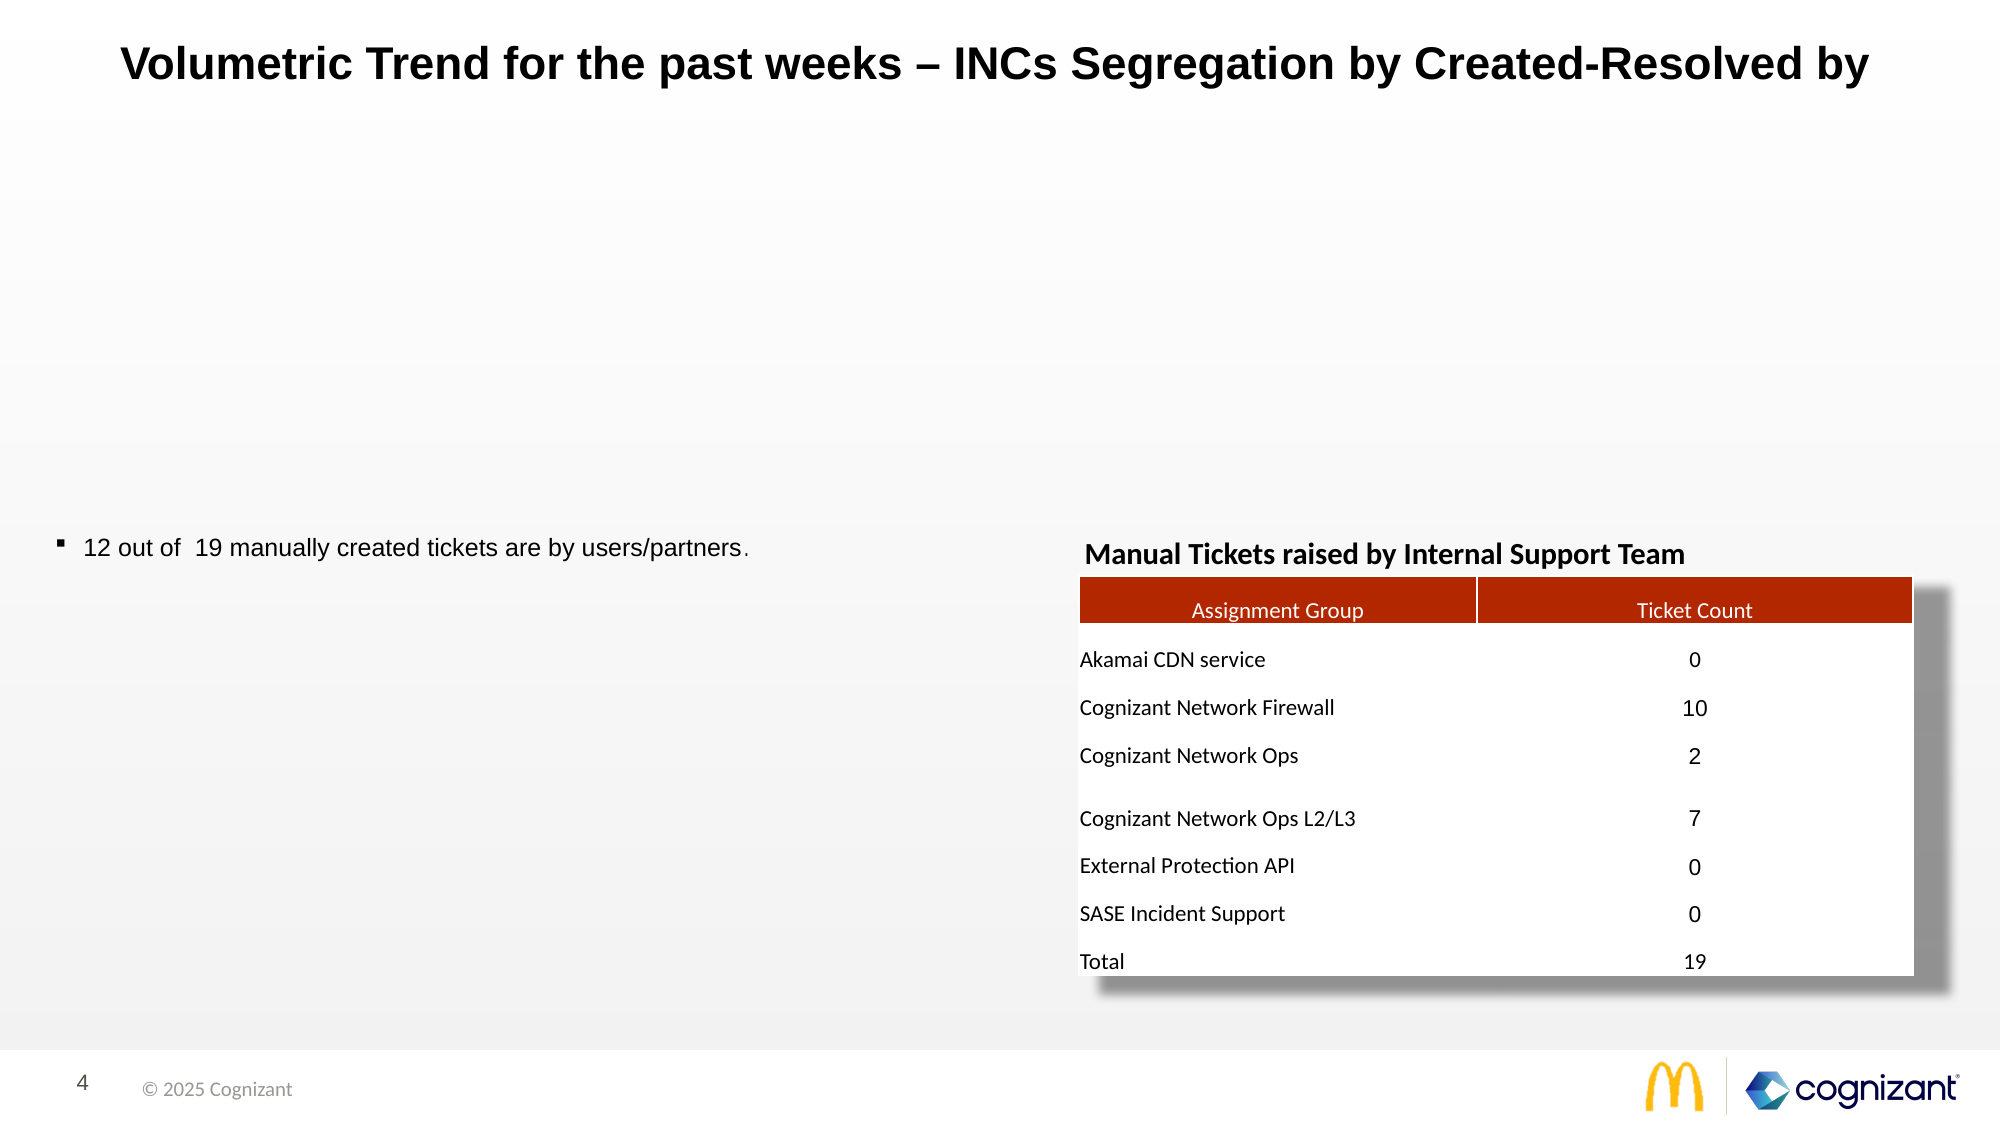

# Volumetric Trend for the past weeks – INCs Segregation by Created-Resolved by
12 out of  19 manually created tickets are by users/partners.
Manual Tickets raised by Internal Support Team
| Assignment Group | Ticket Count |
| --- | --- |
| Akamai CDN service | 0 |
| Cognizant Network Firewall | 10 |
| Cognizant Network Ops | 2 |
| Cognizant Network Ops L2/L3 | 7 |
| External Protection API | 0 |
| SASE Incident Support | 0 |
| Total | 19 |
© 2025 Cognizant